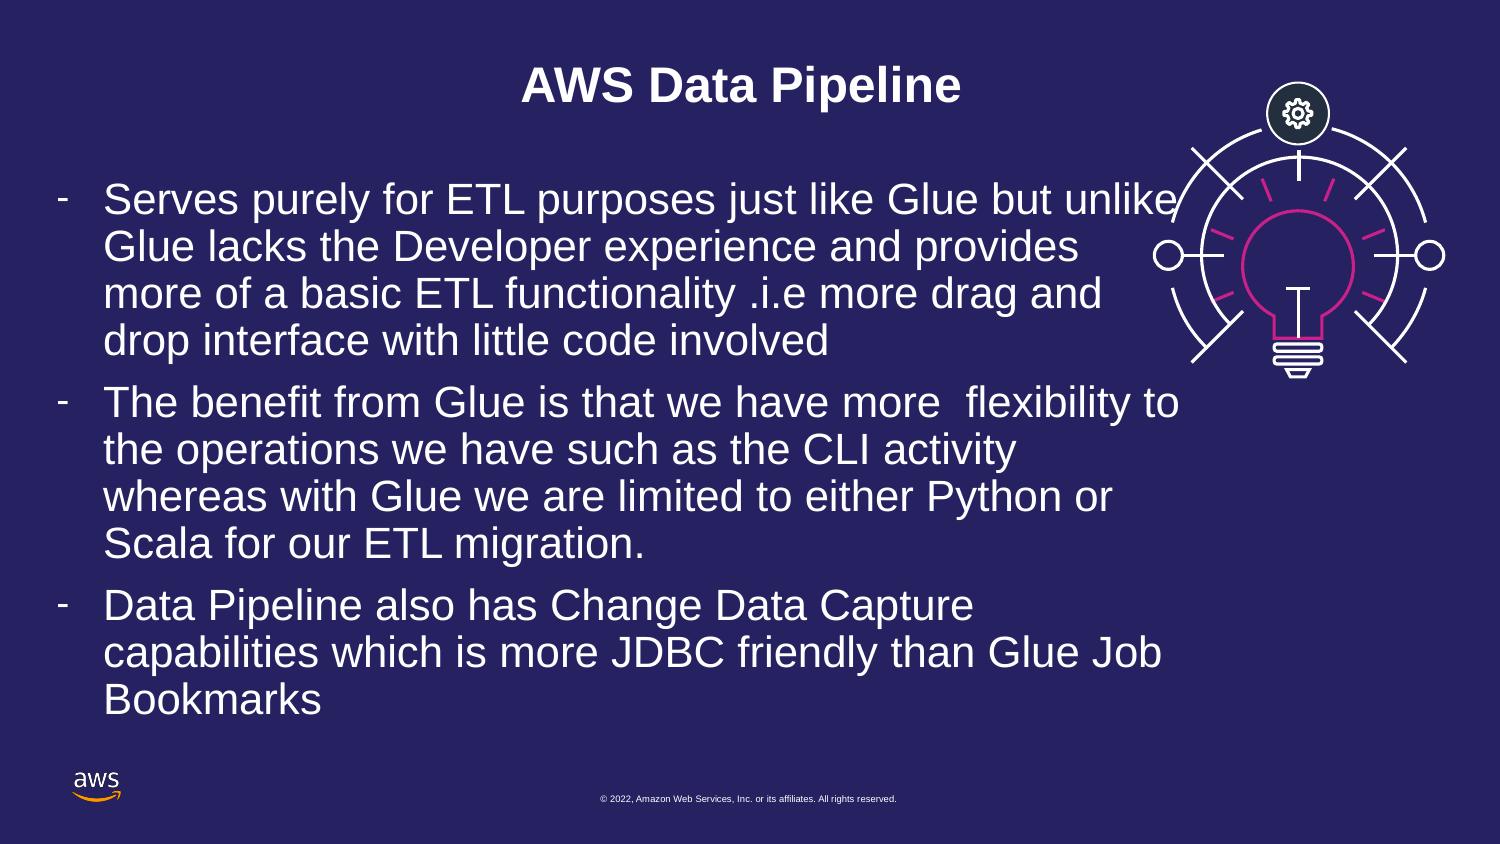

# AWS Data Pipeline

Serves purely for ETL purposes just like Glue but unlike Glue lacks the Developer experience and provides more of a basic ETL functionality .i.e more drag and drop interface with little code involved
The benefit from Glue is that we have more  flexibility to the operations we have such as the CLI activity whereas with Glue we are limited to either Python or Scala for our ETL migration.
Data Pipeline also has Change Data Capture capabilities which is more JDBC friendly than Glue Job Bookmarks